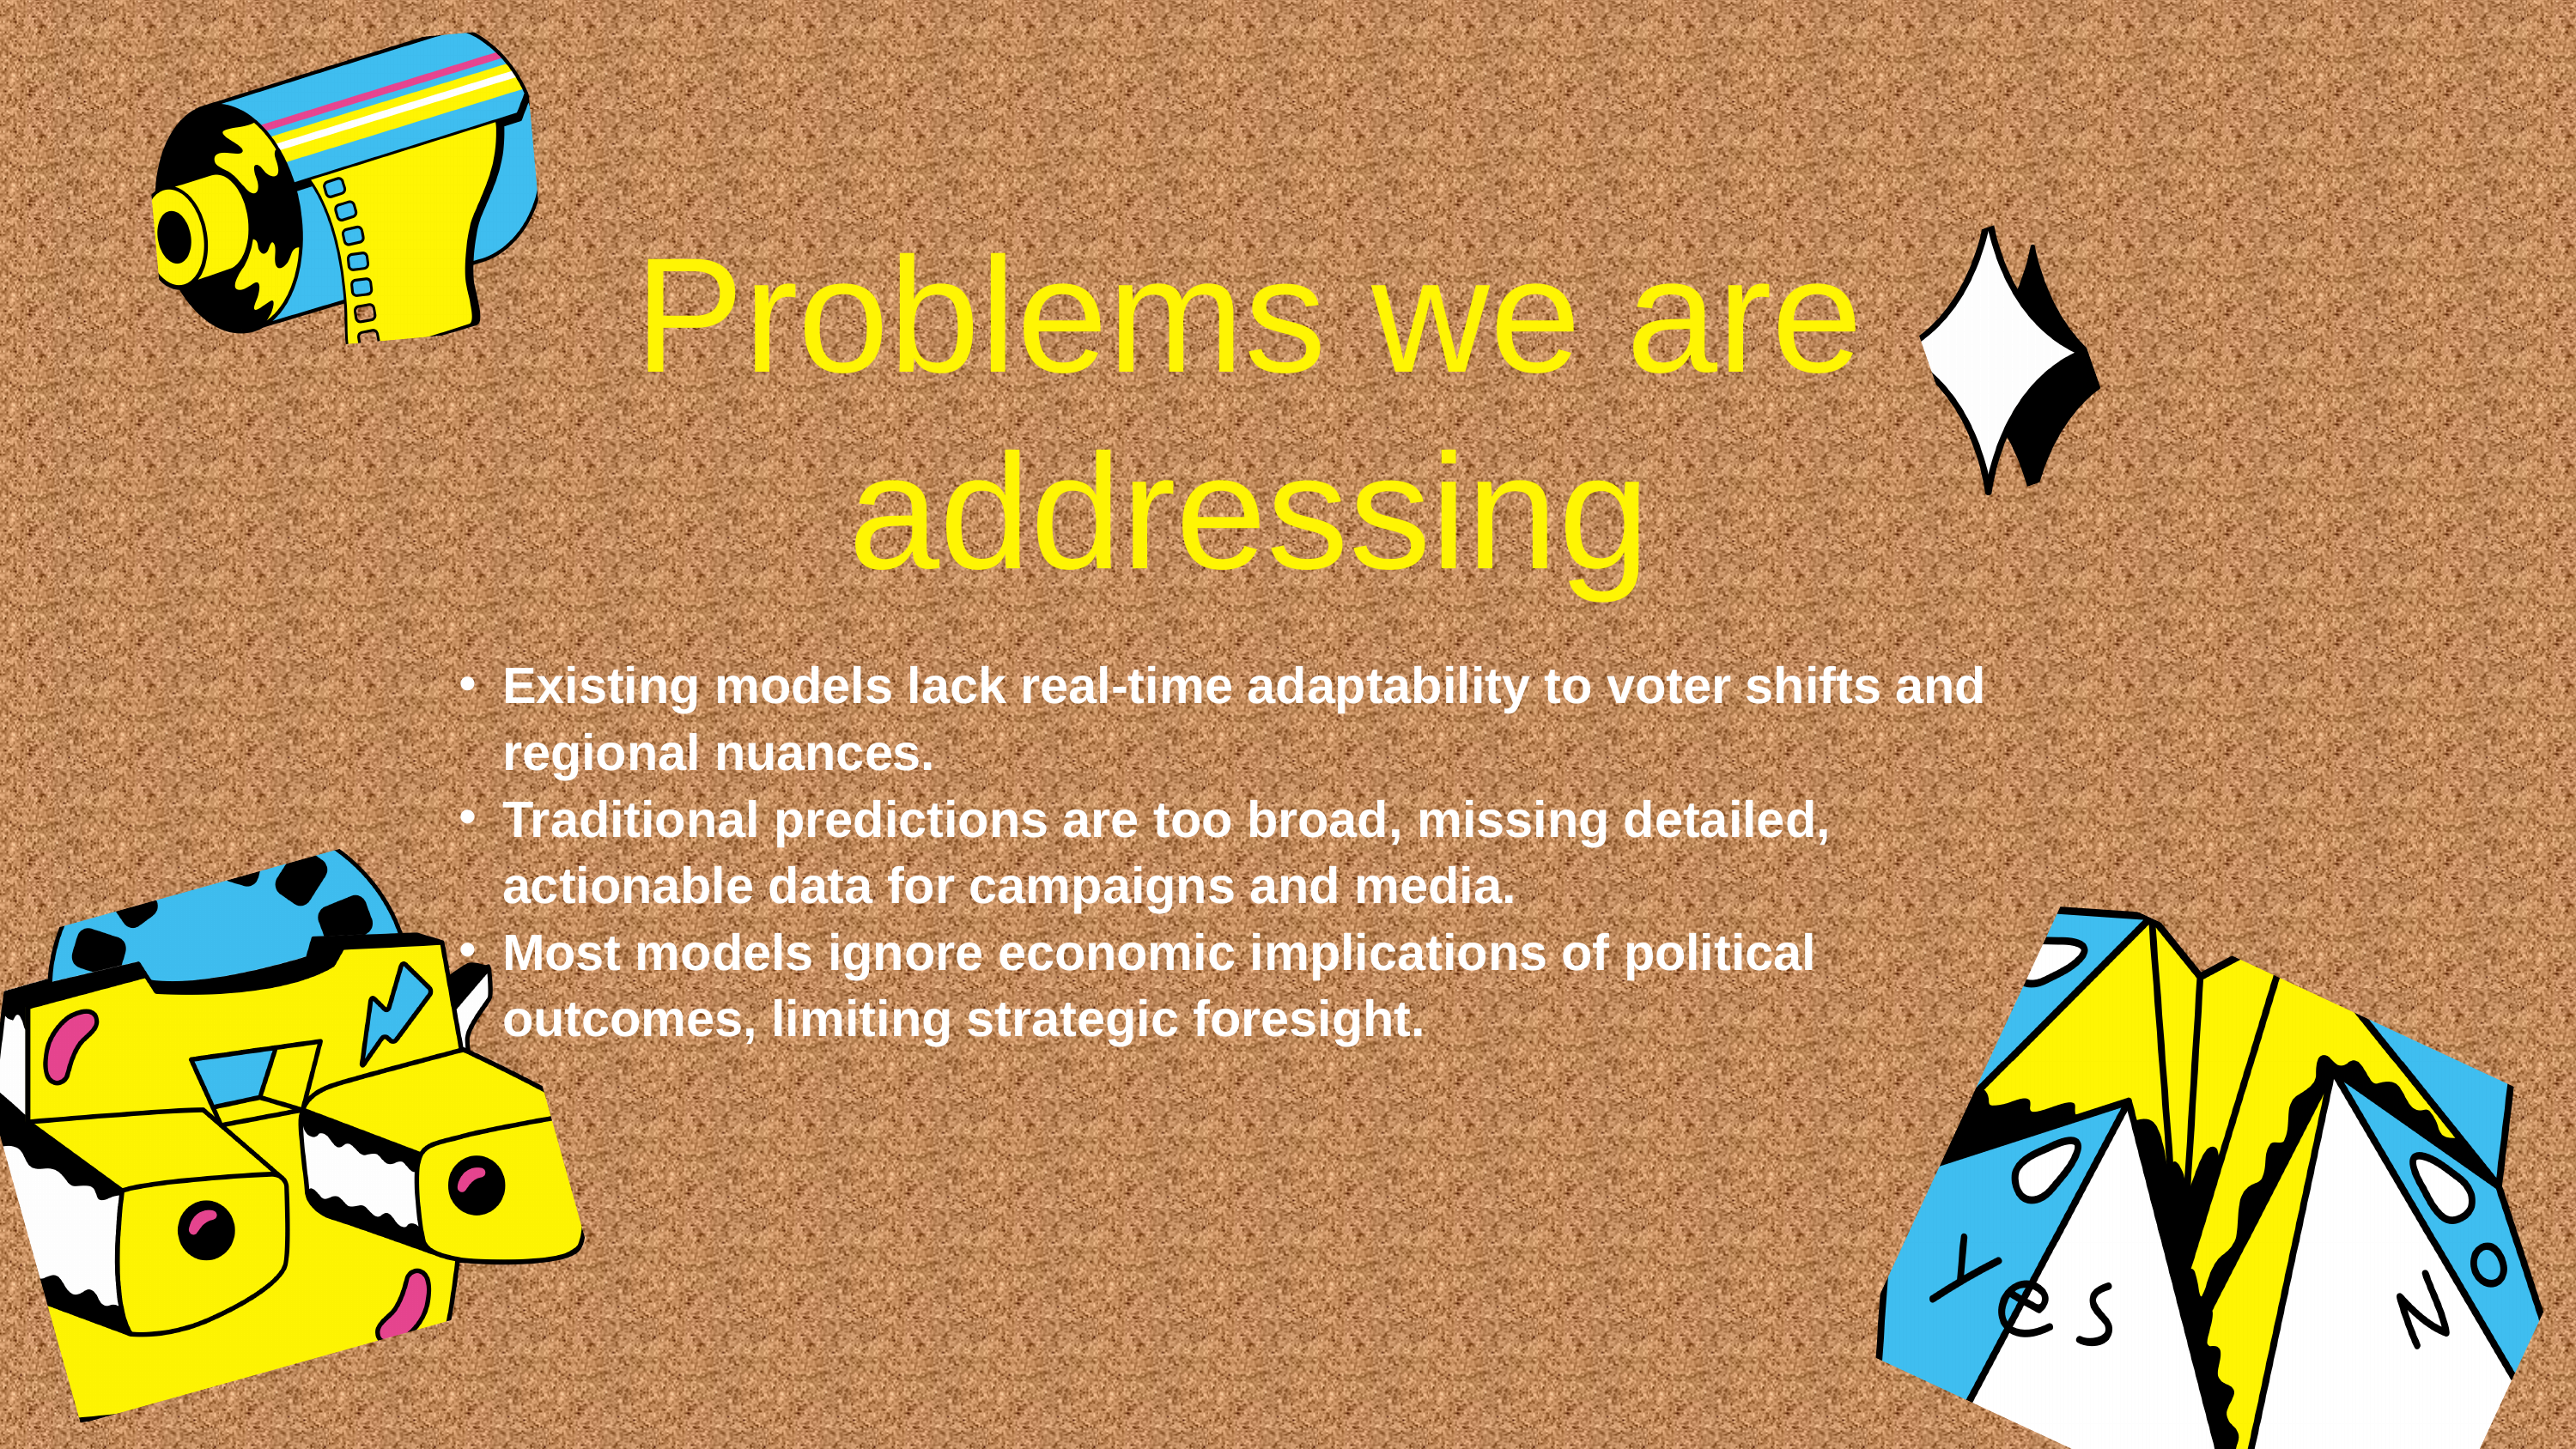

Problems we are addressing
Existing models lack real-time adaptability to voter shifts and regional nuances.
Traditional predictions are too broad, missing detailed, actionable data for campaigns and media.
Most models ignore economic implications of political outcomes, limiting strategic foresight.